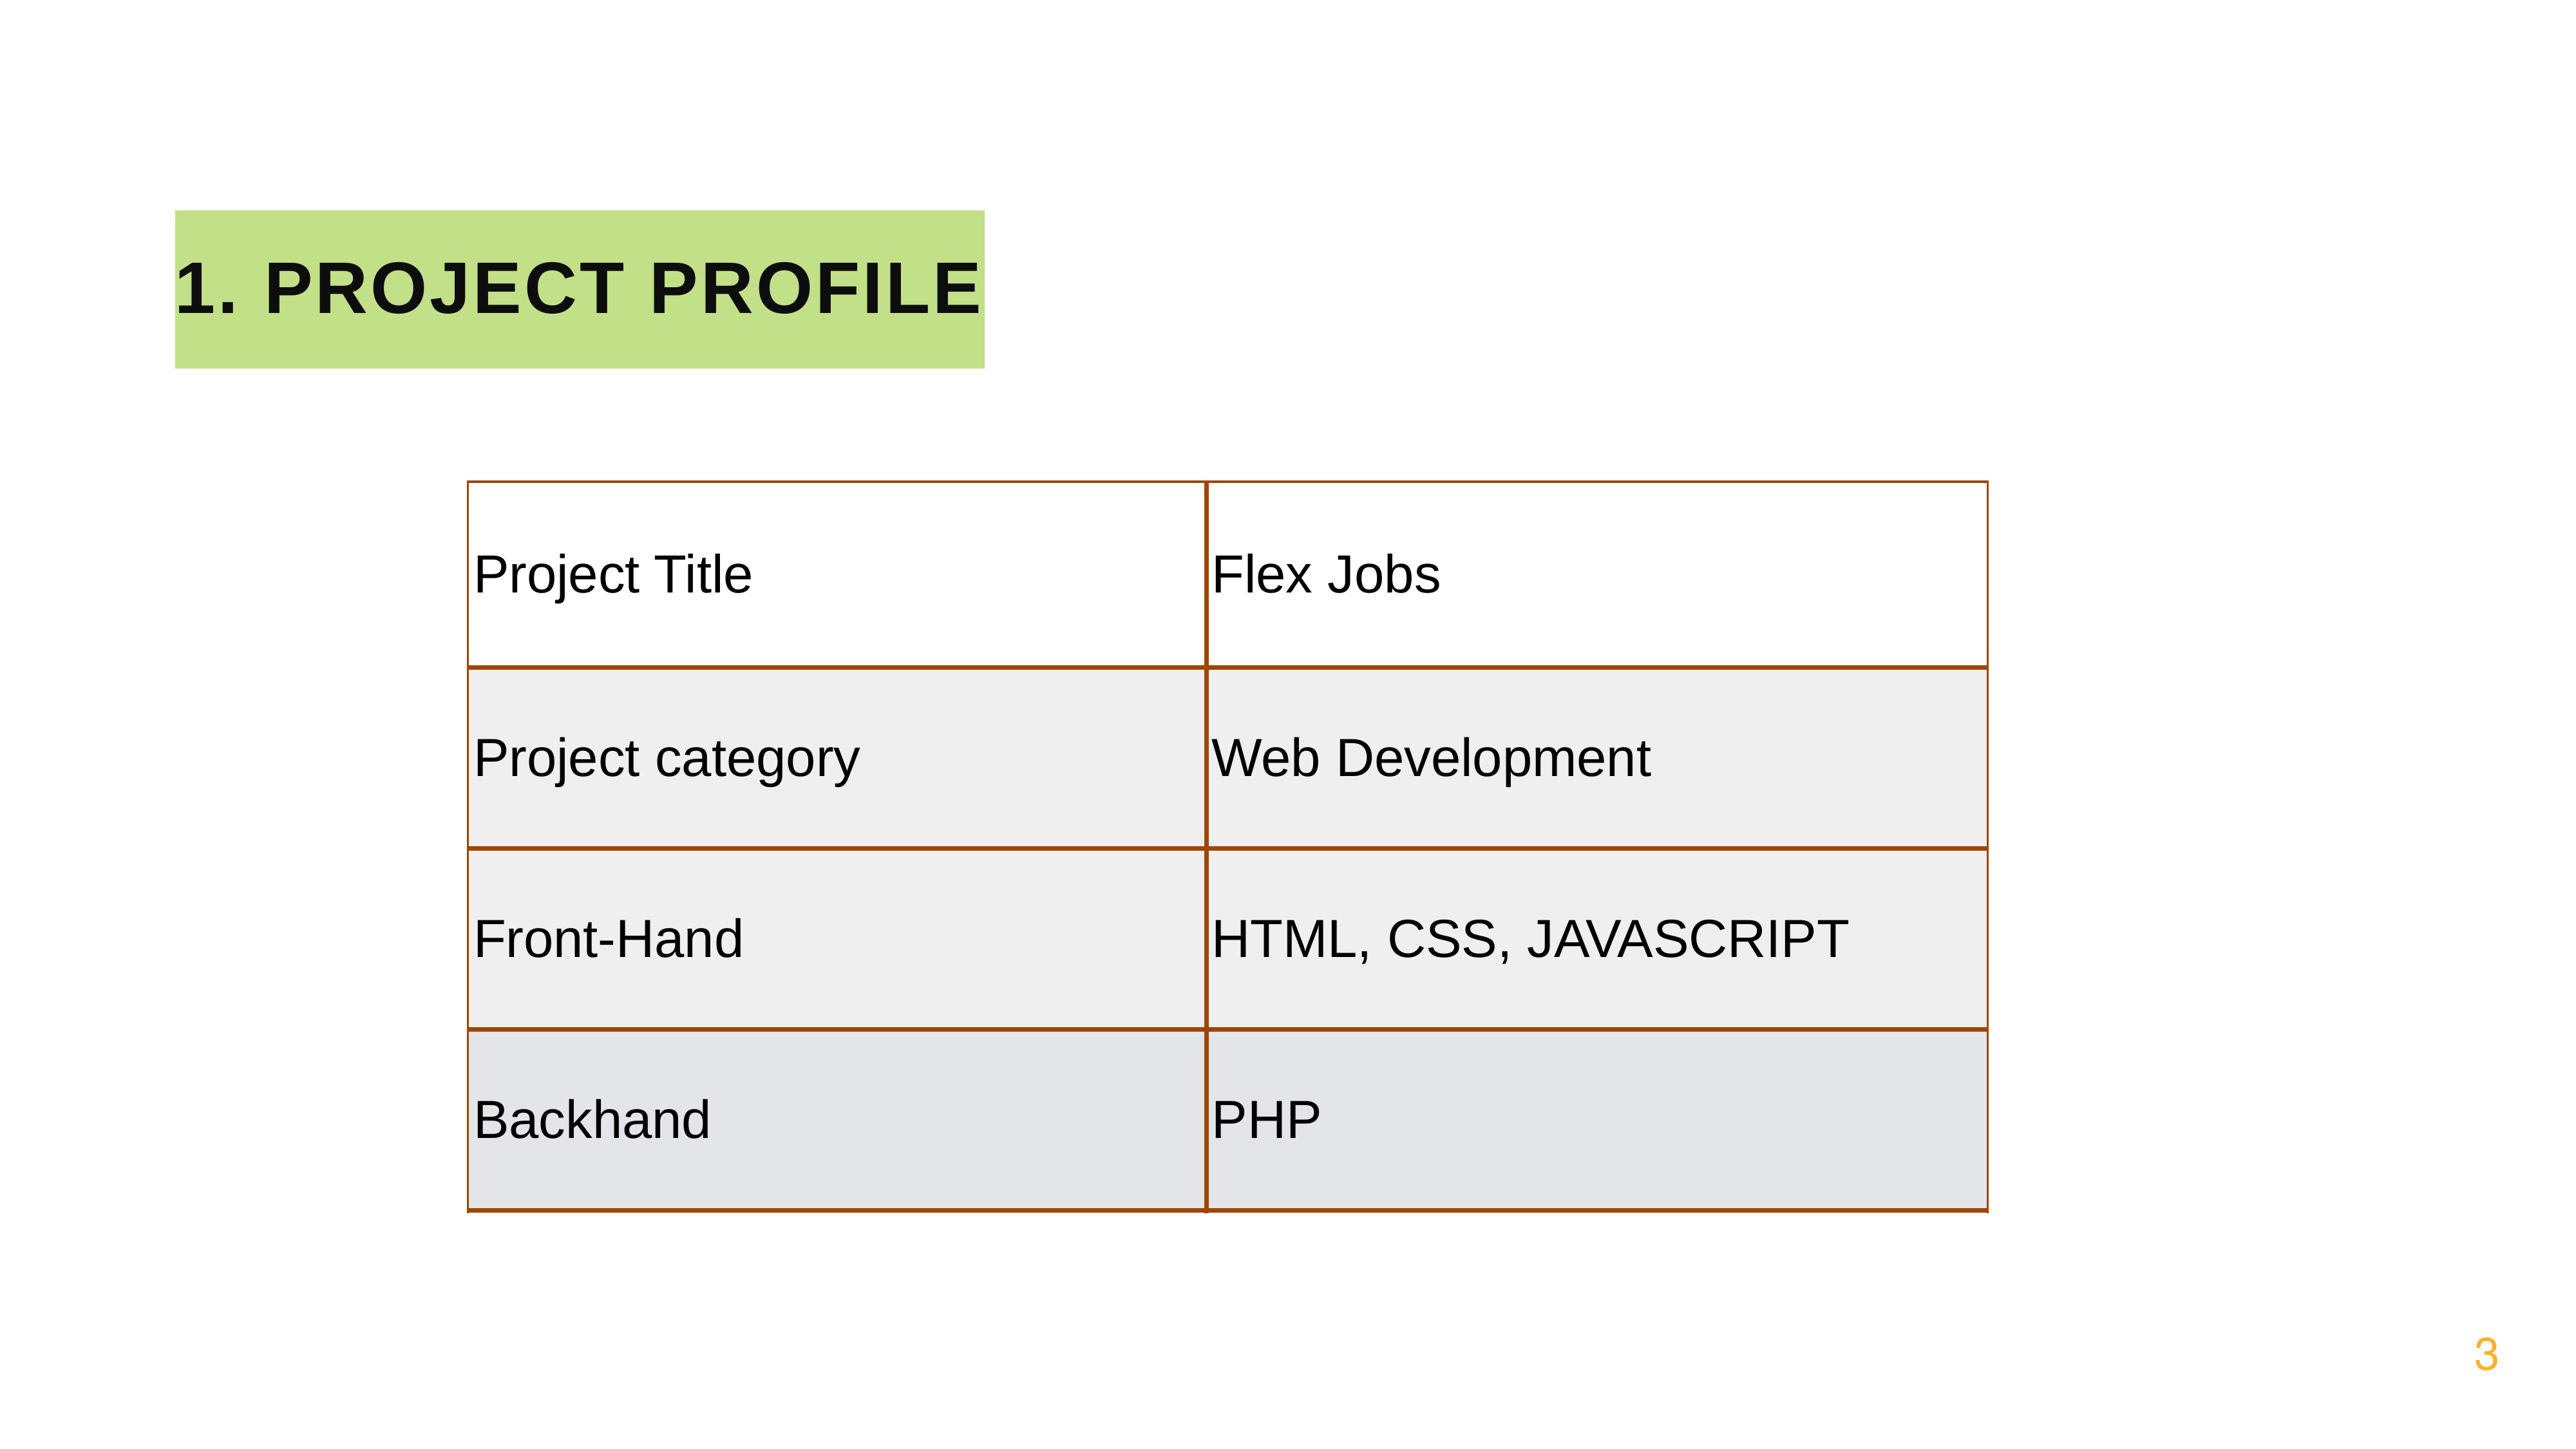

# 1. Project Profile

| Project Title | Flex Jobs |
| --- | --- |
| Project category | Web Development |
| Front-Hand | HTML, CSS, JAVASCRIPT |
| Backhand | PHP |
3